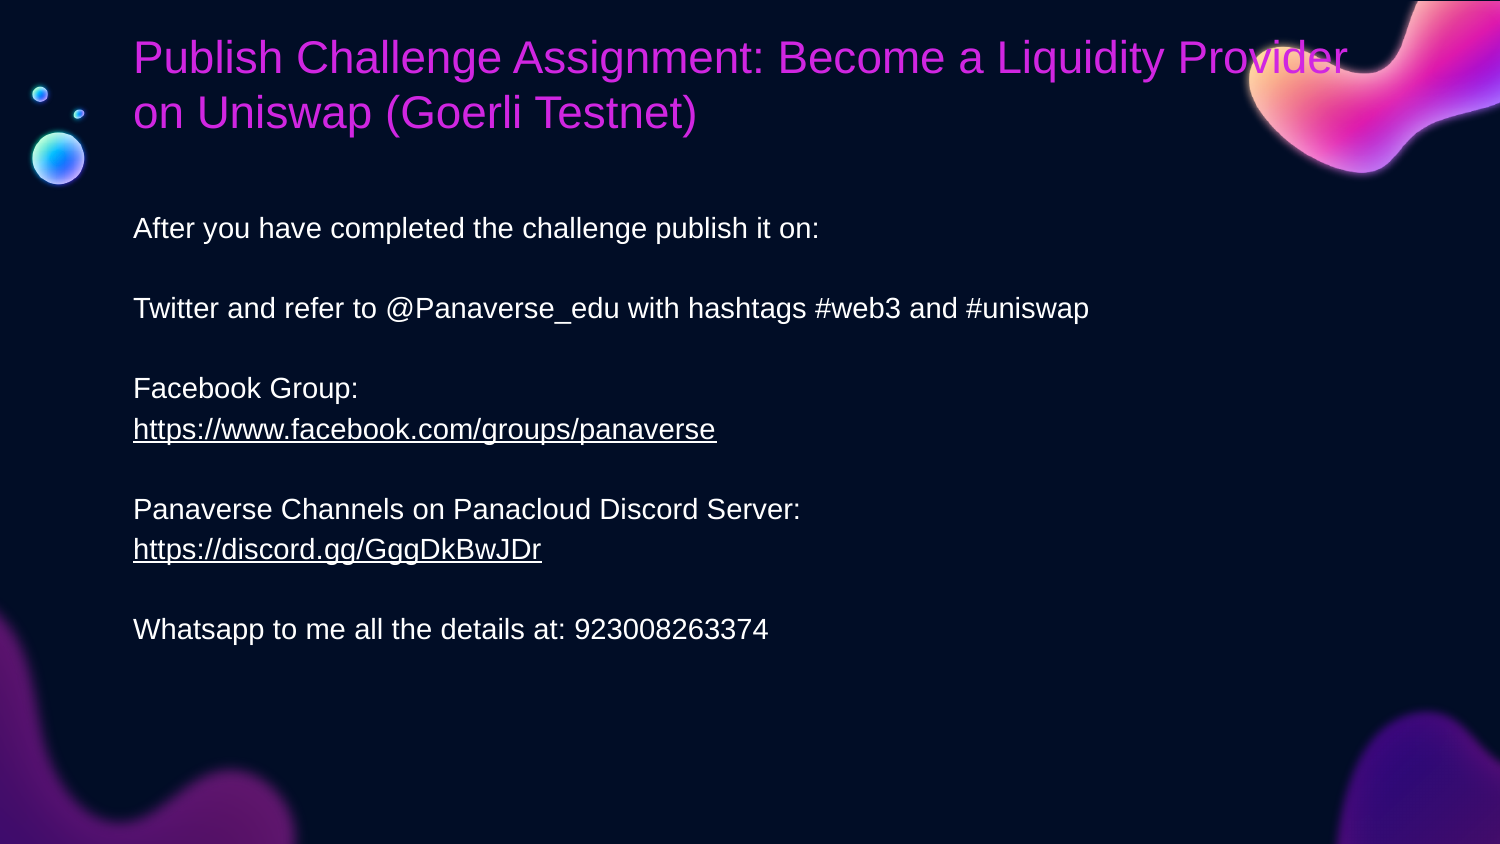

# Publish Challenge Assignment: Become a Liquidity Provider on Uniswap (Goerli Testnet)

After you have completed the challenge publish it on:

Twitter and refer to @Panaverse_edu with hashtags #web3 and #uniswap

Facebook Group:
https://www.facebook.com/groups/panaverse

Panaverse Channels on Panacloud Discord Server:
https://discord.gg/GggDkBwJDr

Whatsapp to me all the details at: 923008263374